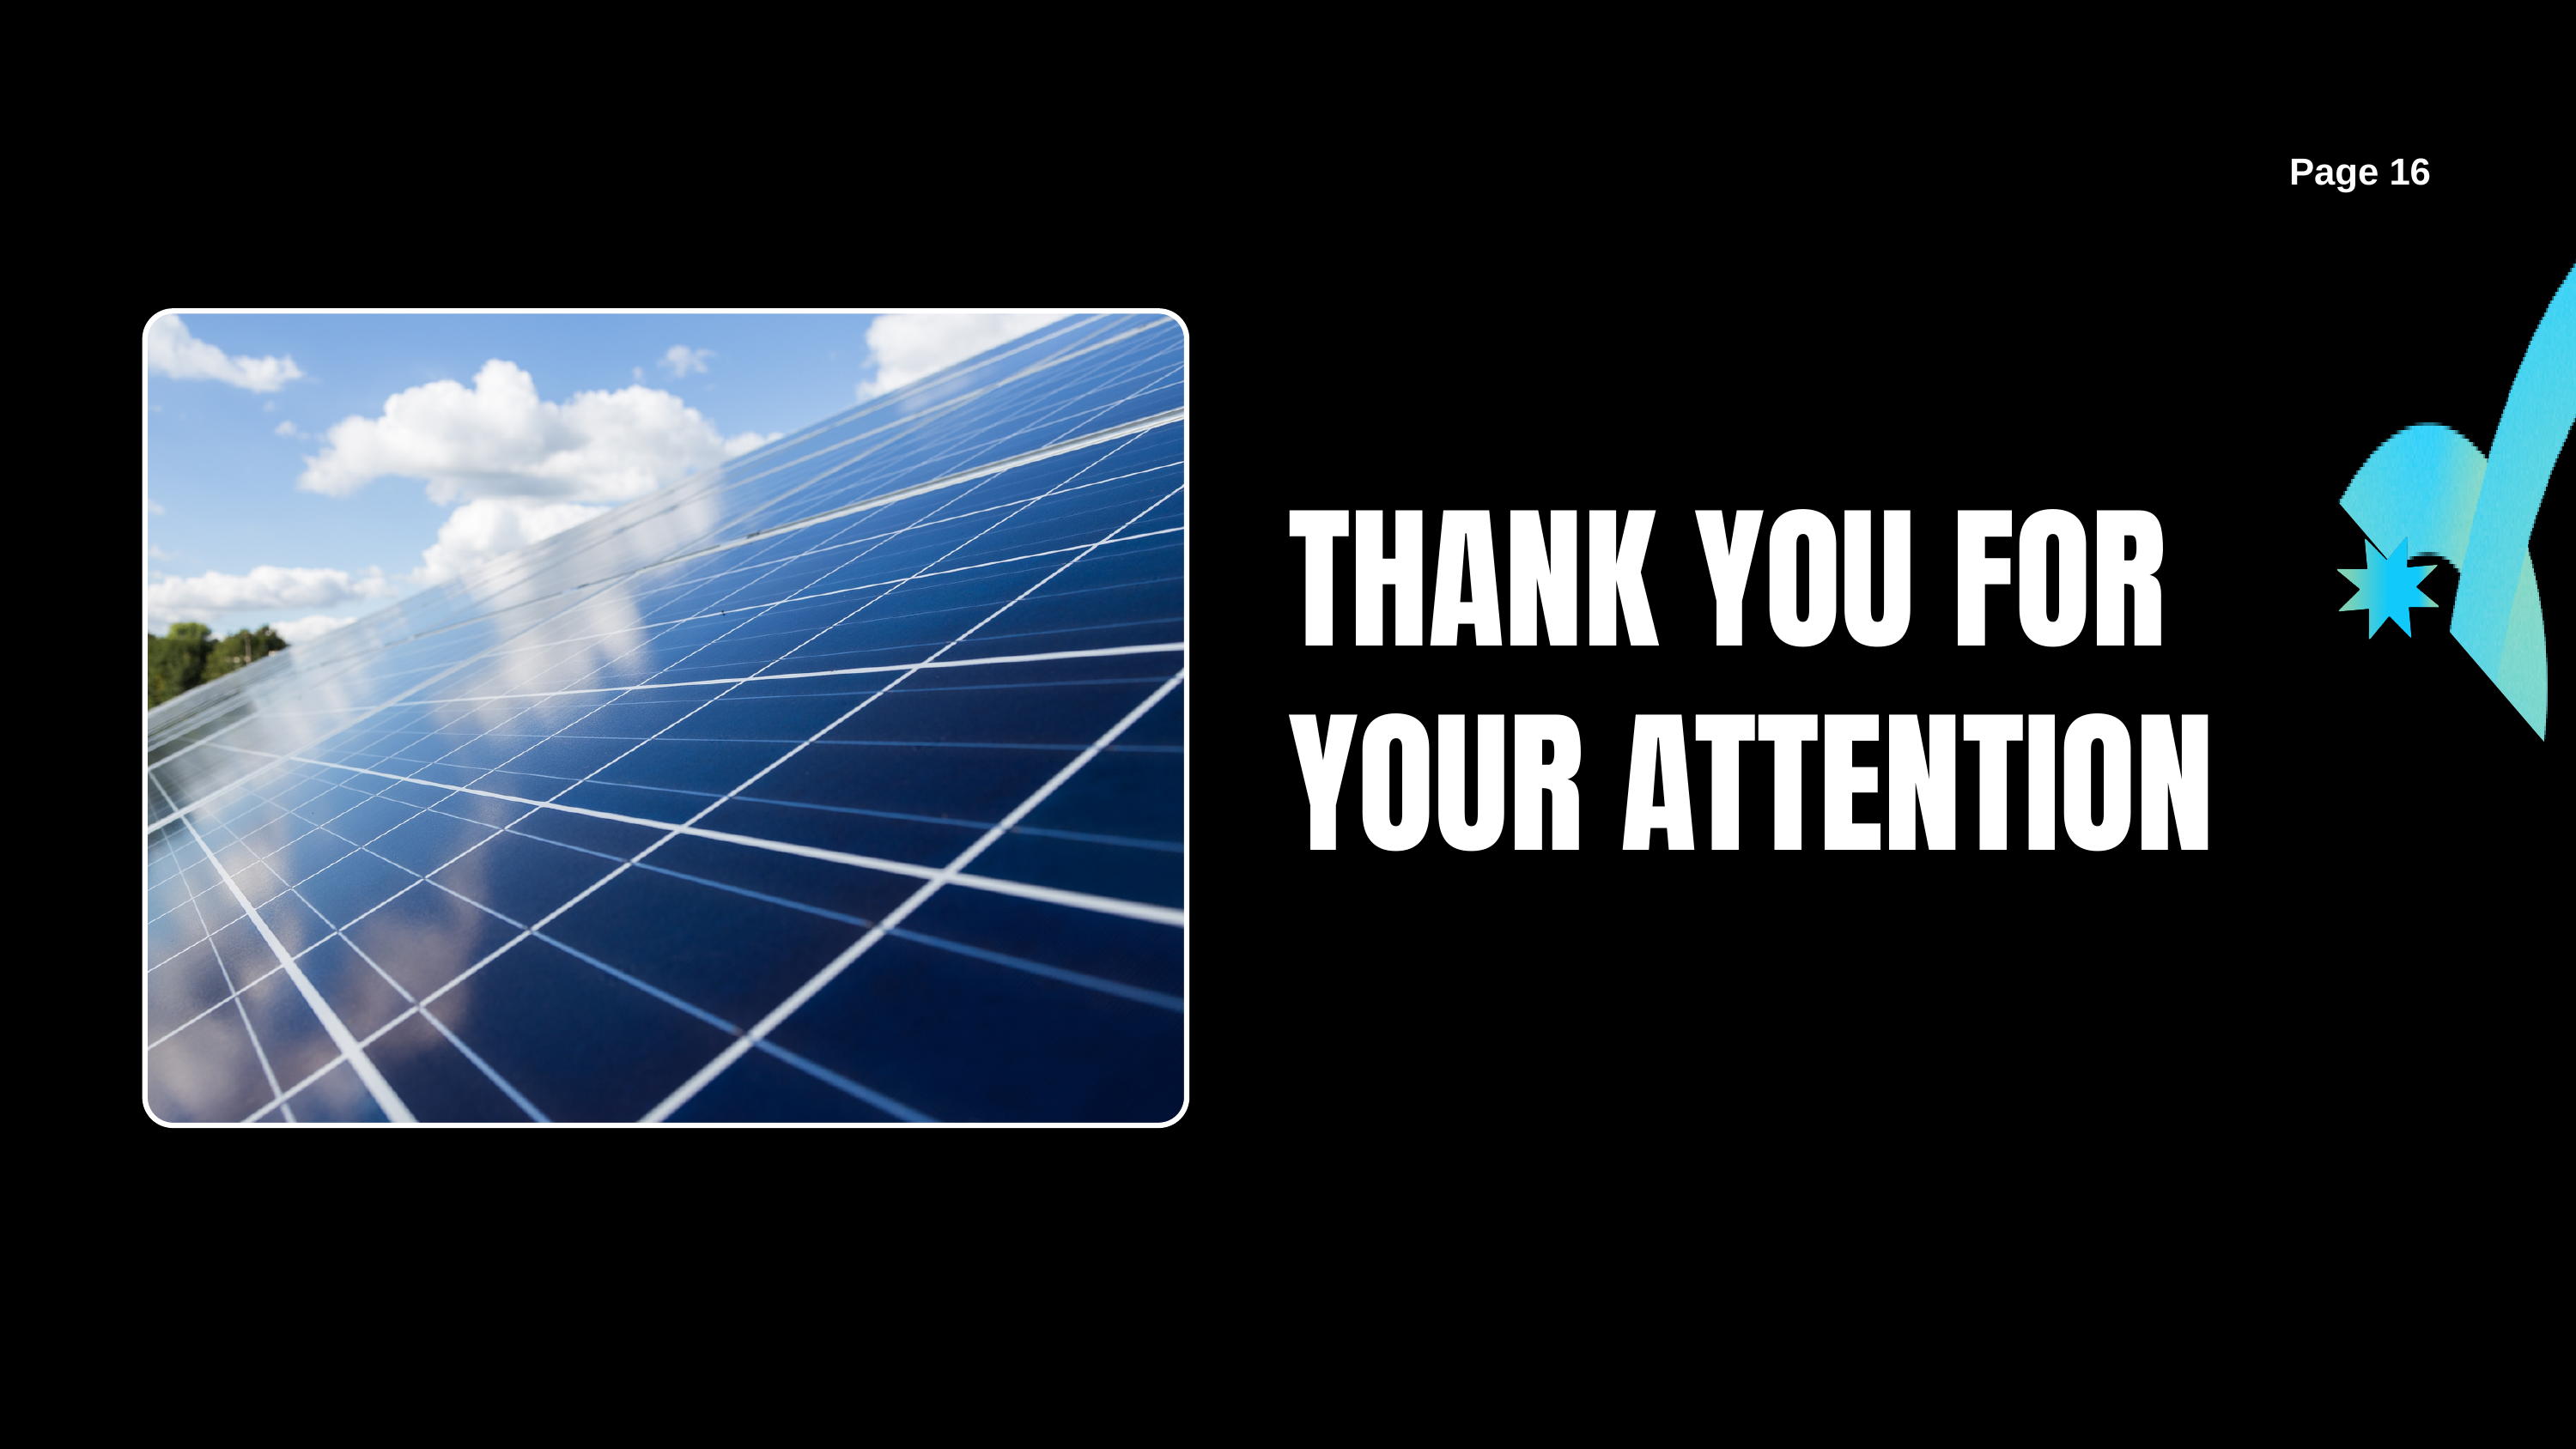

Page 16

THANK YOU FOR YOUR ATTENTION